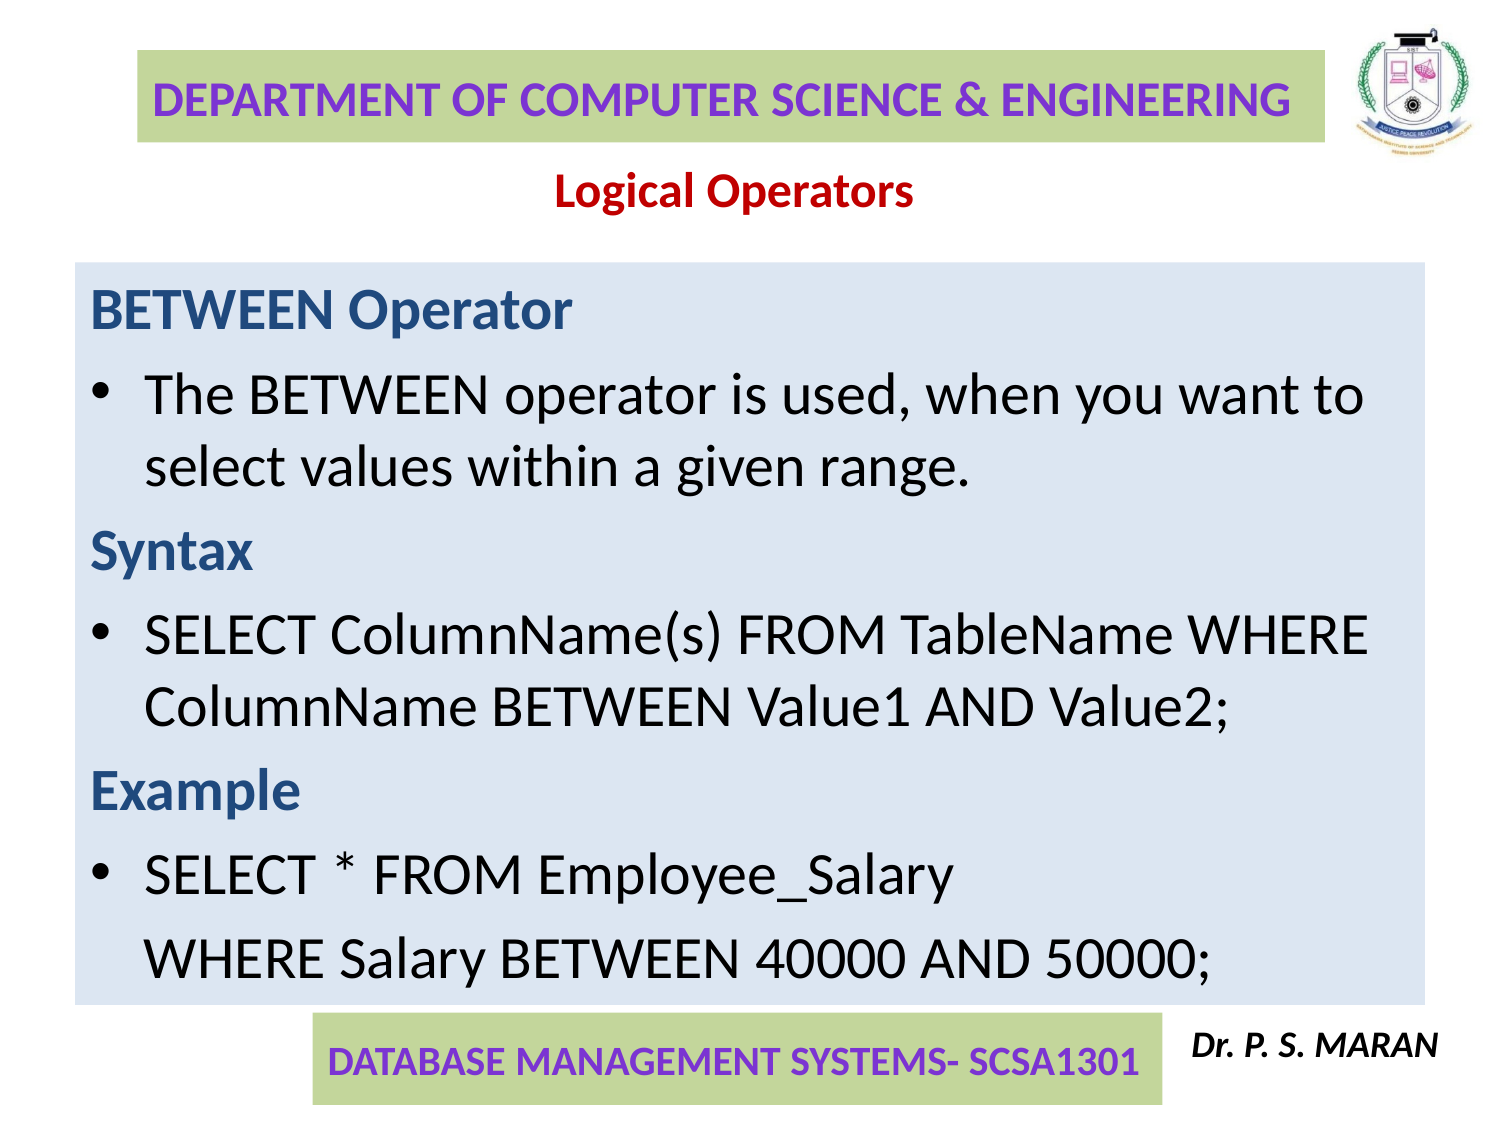

Logical Operators
BETWEEN Operator
The BETWEEN operator is used, when you want to select values within a given range.
Syntax
SELECT ColumnName(s) FROM TableName WHERE ColumnName BETWEEN Value1 AND Value2;
Example
SELECT * FROM Employee_Salary
    WHERE Salary BETWEEN 40000 AND 50000;